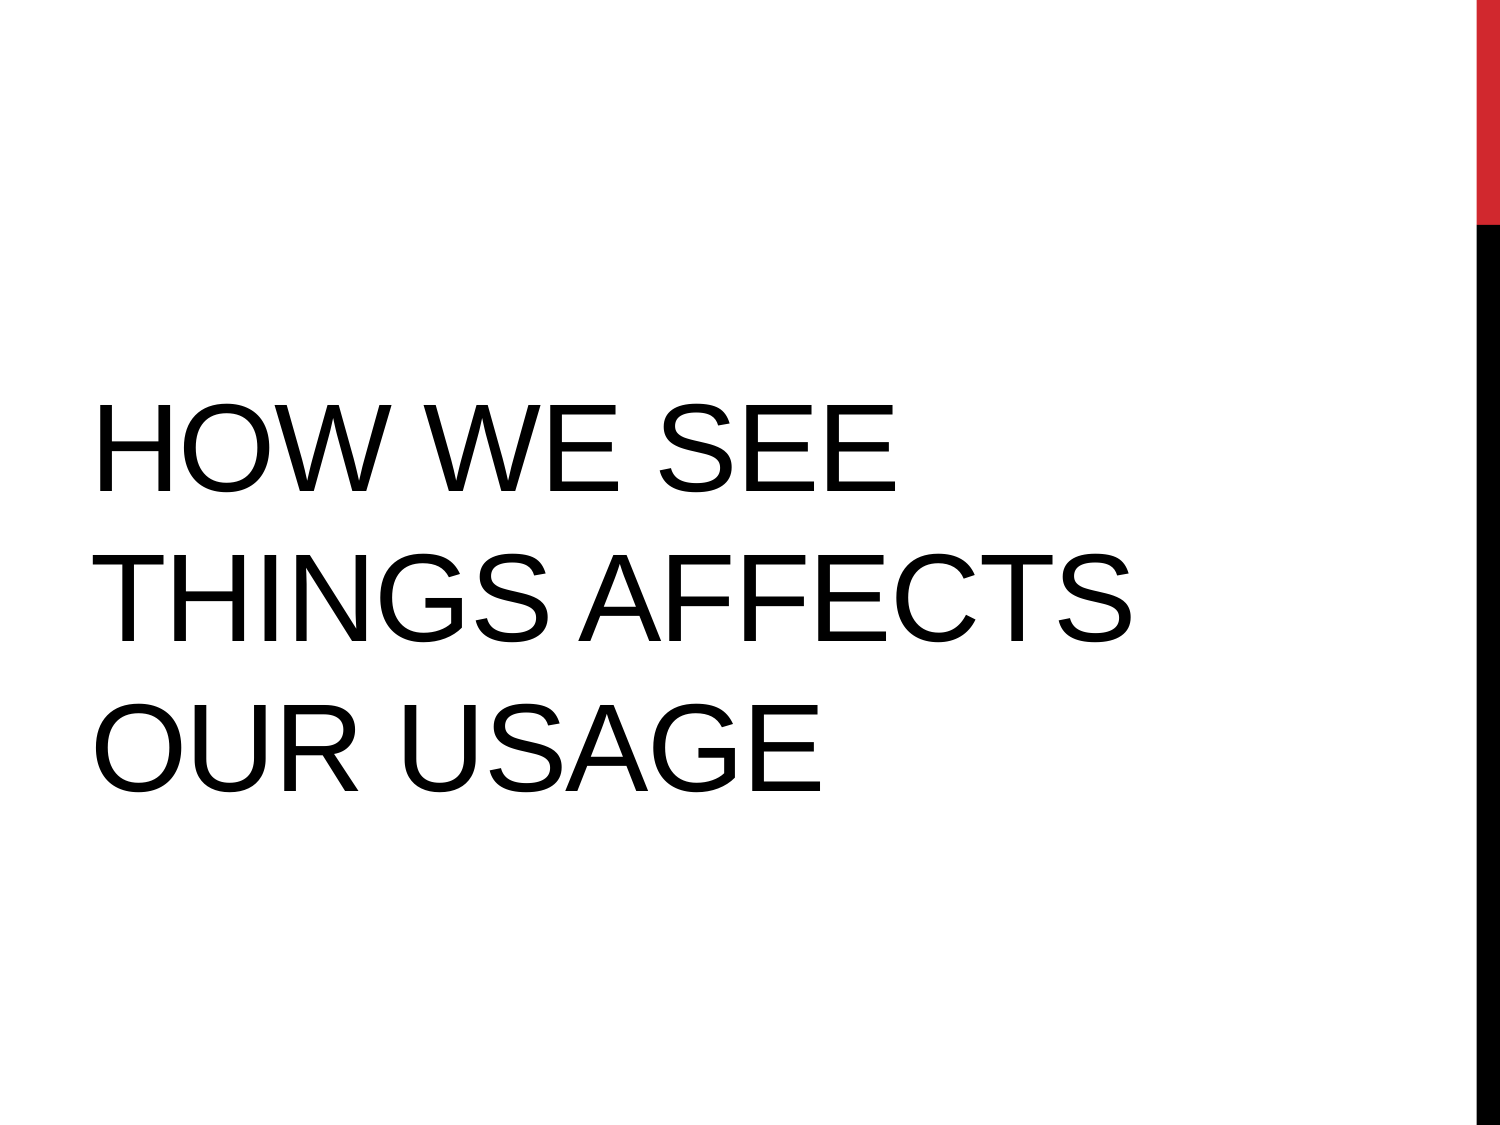

# How we see things affects our usage